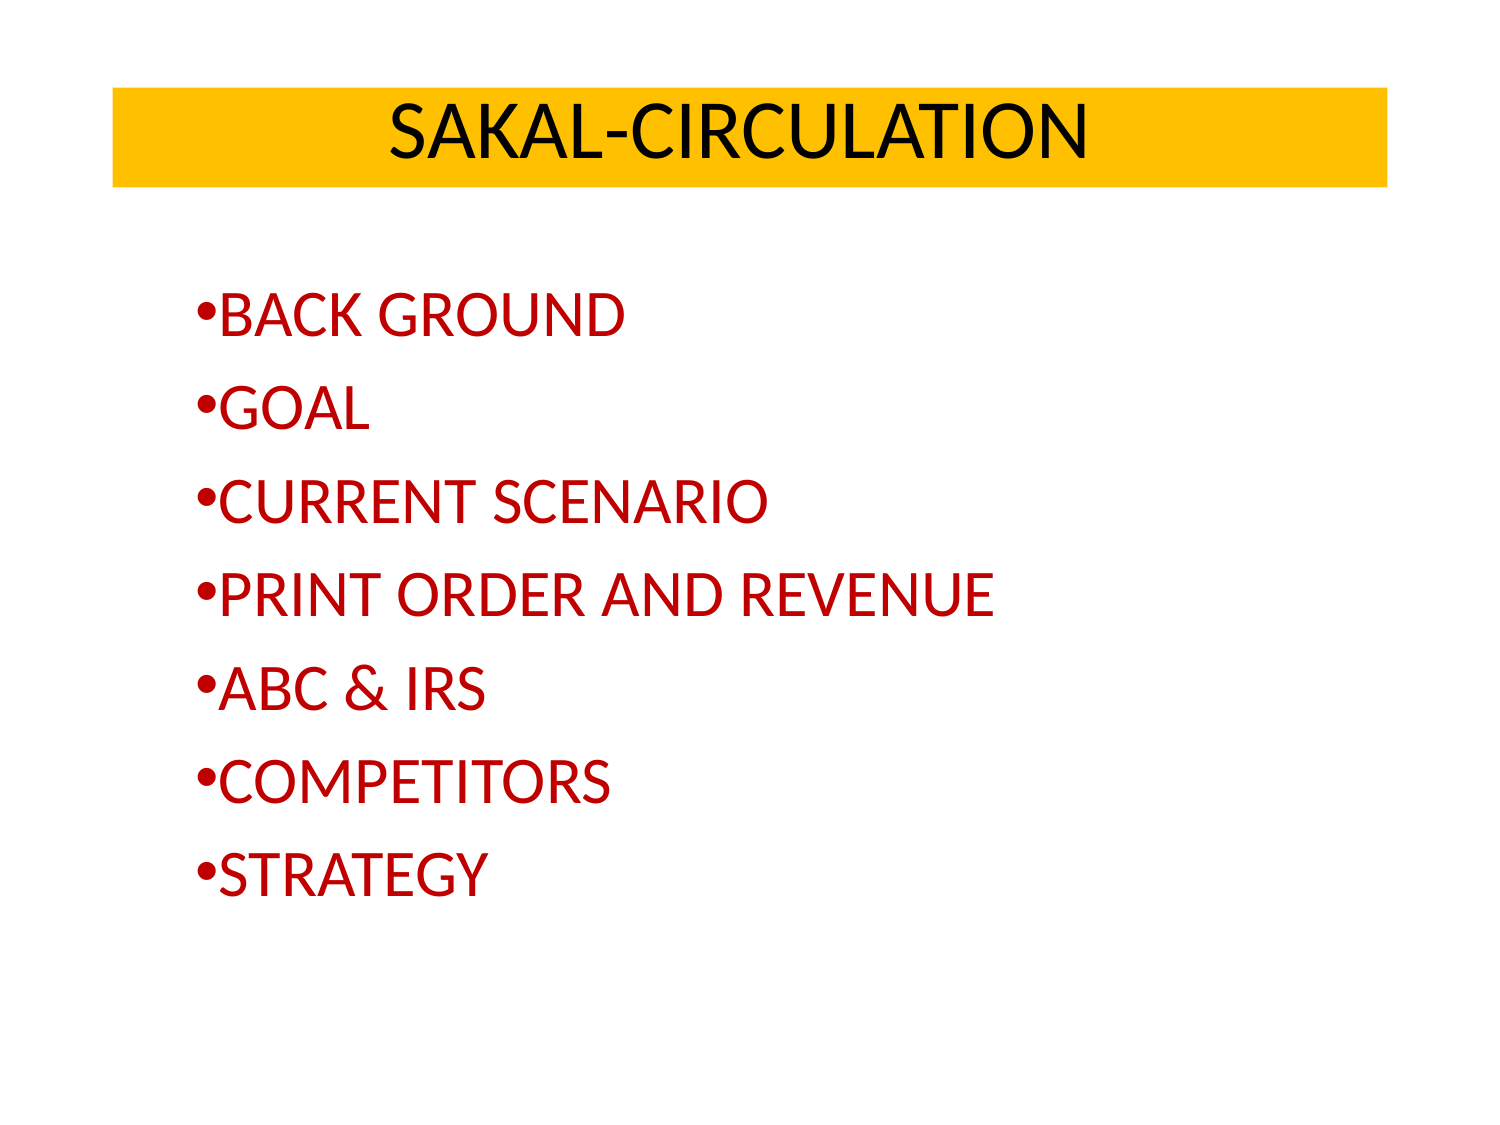

# SAKAL-CIRCULATION
BACK GROUND
GOAL
CURRENT SCENARIO
PRINT ORDER AND REVENUE
ABC & IRS
COMPETITORS
STRATEGY